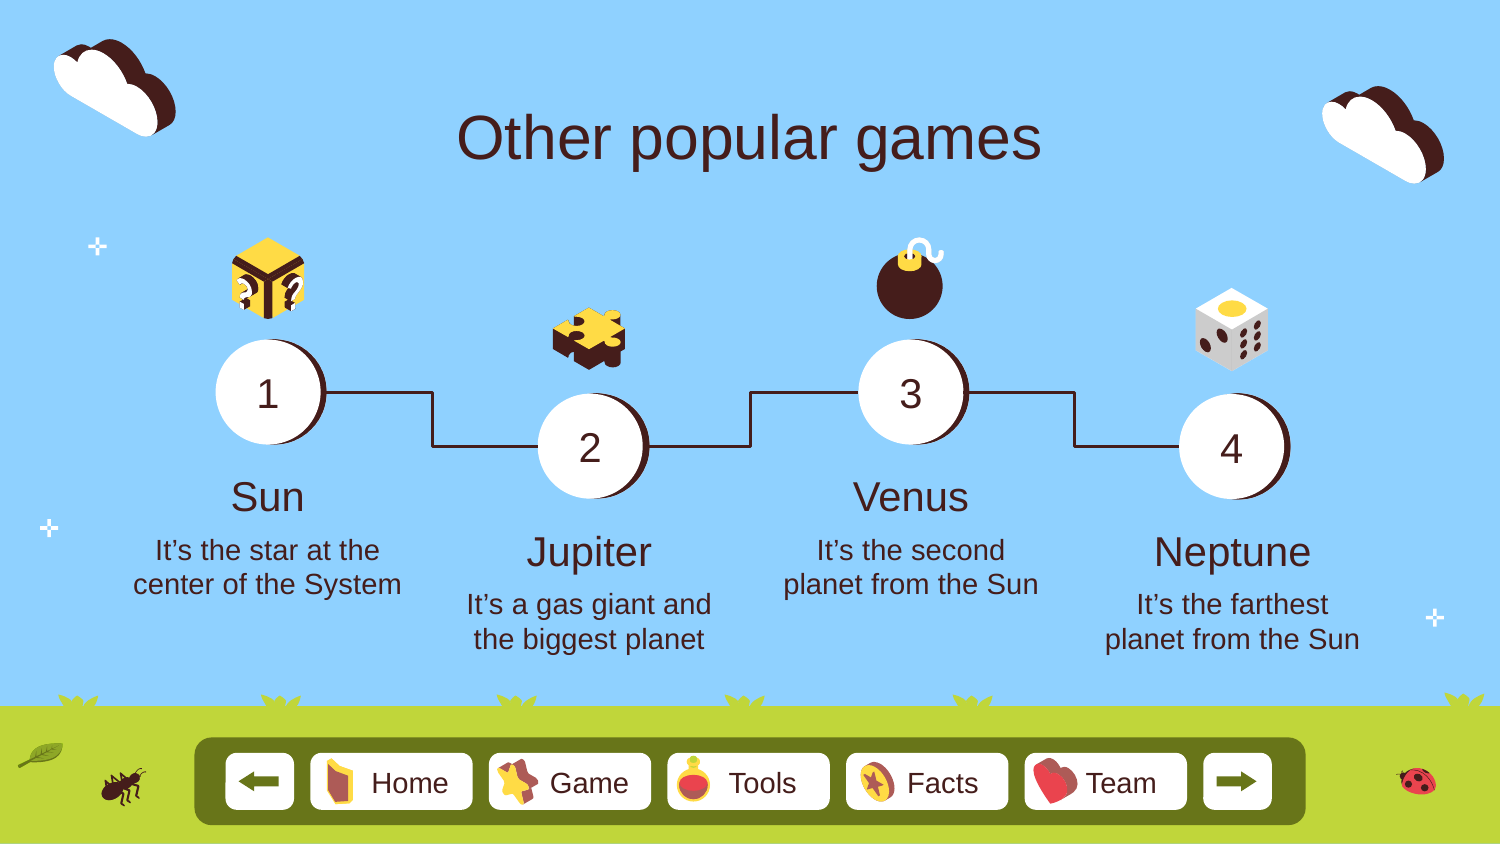

# Other popular games

1
3
2
4
Sun
Venus
It’s the star at the center of the System
It’s the second planet from the Sun
Neptune
Jupiter
It’s the farthest planet from the Sun
It’s a gas giant and the biggest planet

Team
Home
Game
Tools
Facts